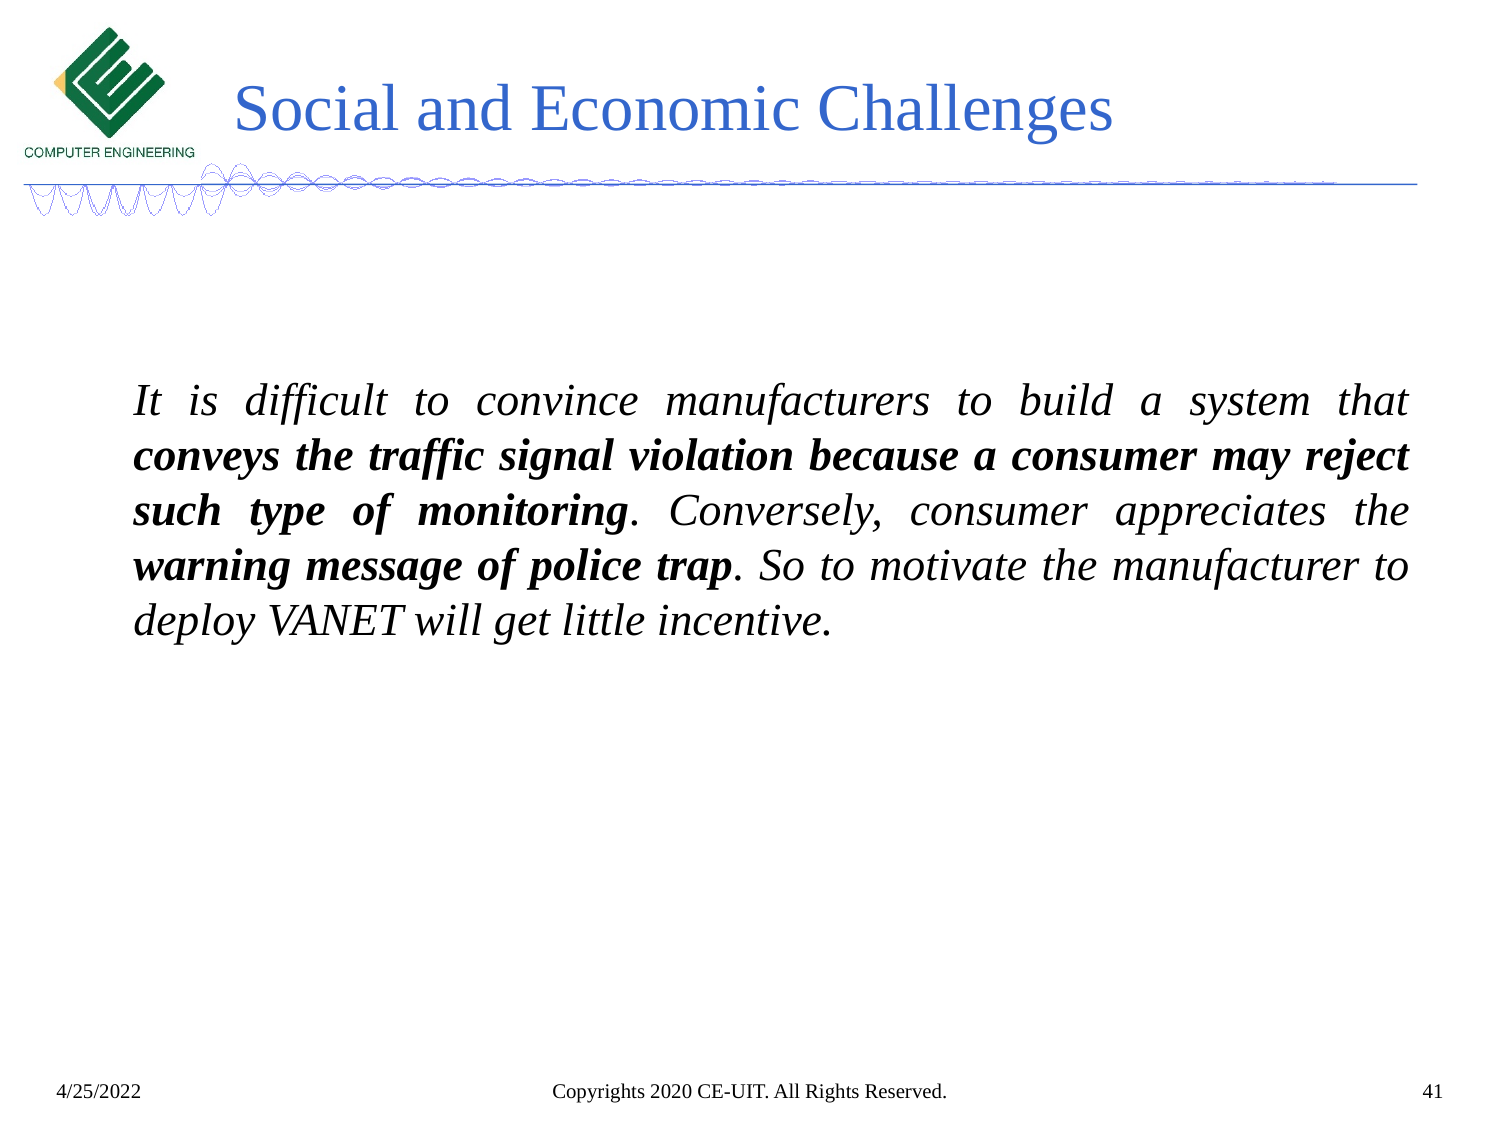

# Social and Economic Challenges
It is difficult to convince manufacturers to build a system that conveys the traffic signal violation because a consumer may reject such type of monitoring. Conversely, consumer appreciates the warning message of police trap. So to motivate the manufacturer to deploy VANET will get little incentive.
Copyrights 2020 CE-UIT. All Rights Reserved.
41
4/25/2022